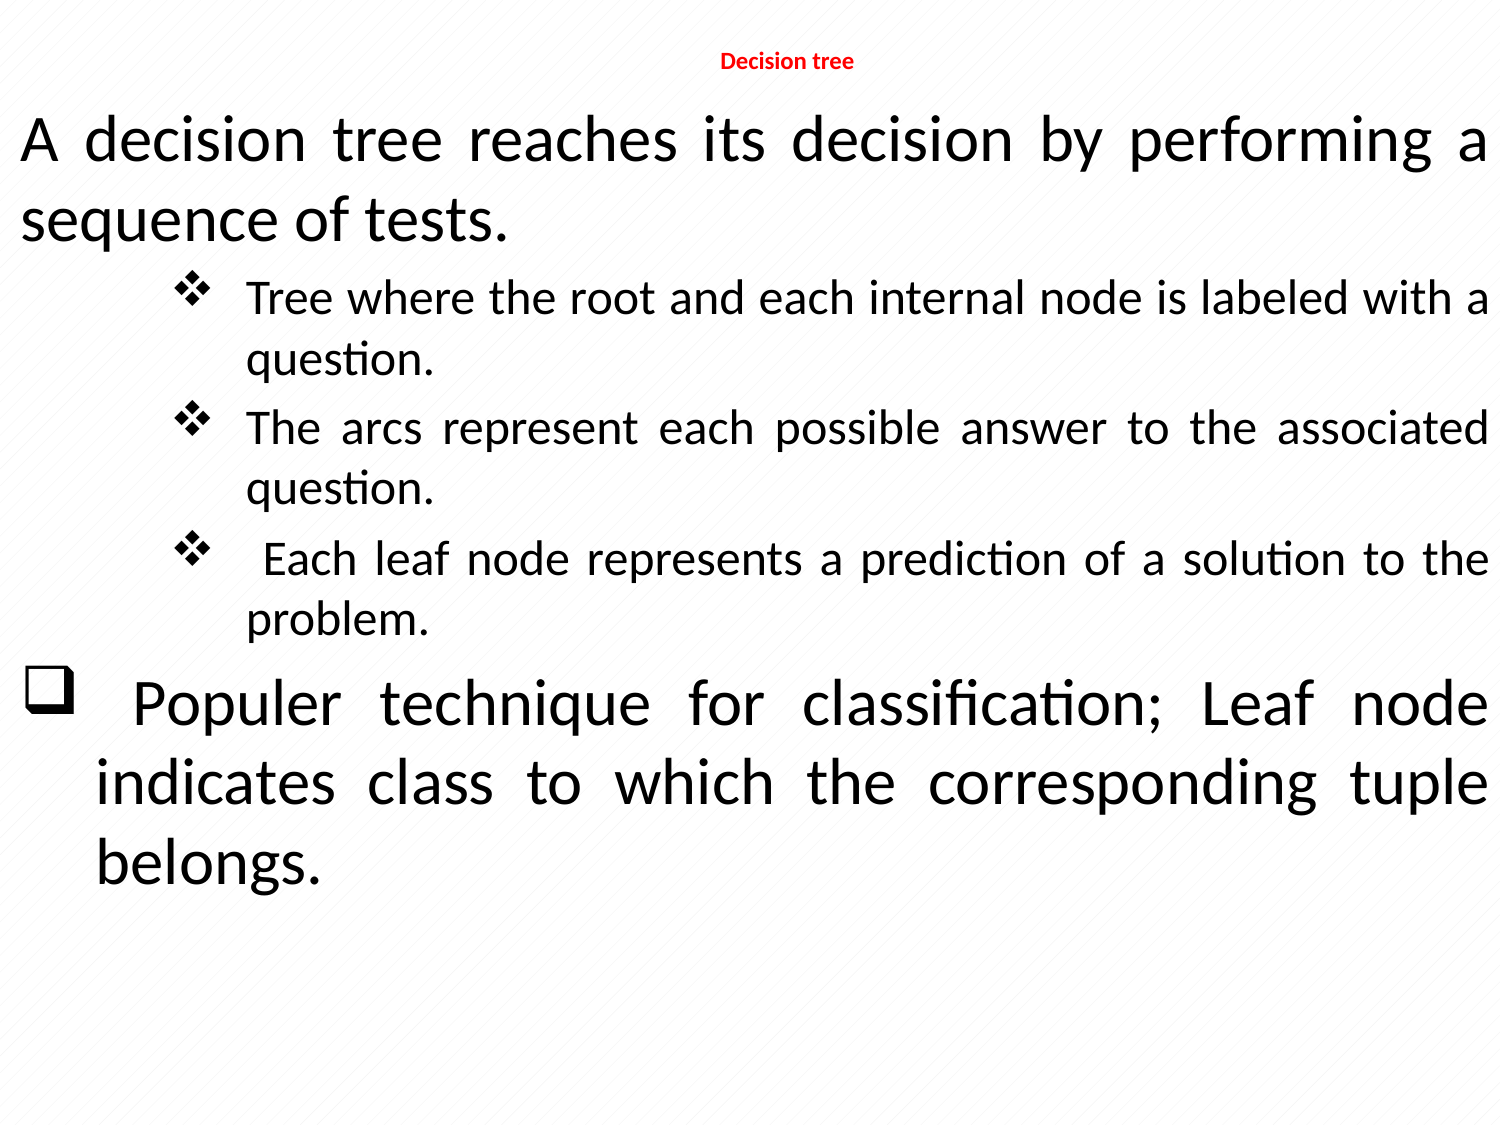

# Decision tree
A decision tree reaches its decision by performing a sequence of tests.
Tree where the root and each internal node is labeled with a question.
The arcs represent each possible answer to the associated question.
 Each leaf node represents a prediction of a solution to the problem.
 Populer technique for classification; Leaf node indicates class to which the corresponding tuple belongs.